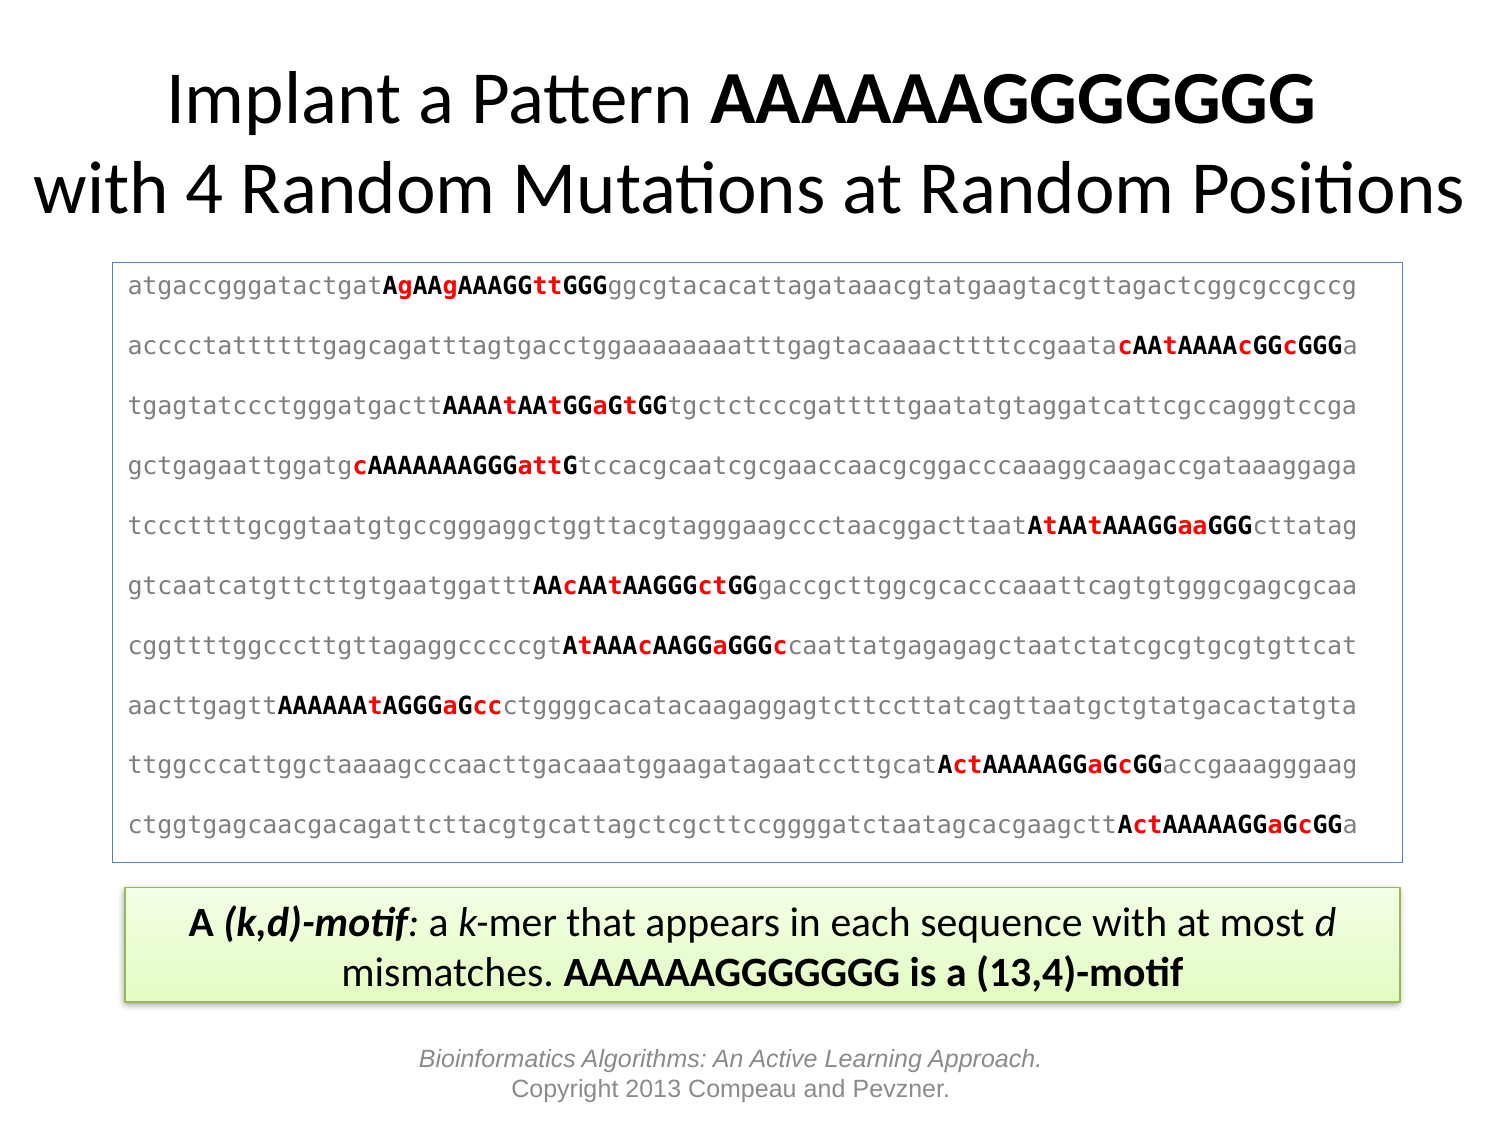

# Implant a Pattern AAAAAAGGGGGGG with 4 Random Mutations at Random Positions
atgaccgggatactgatAgAAgAAAGGttGGGggcgtacacattagataaacgtatgaagtacgttagactcggcgccgccg
acccctattttttgagcagatttagtgacctggaaaaaaaatttgagtacaaaacttttccgaatacAAtAAAAcGGcGGGa
tgagtatccctgggatgacttAAAAtAAtGGaGtGGtgctctcccgatttttgaatatgtaggatcattcgccagggtccga
gctgagaattggatgcAAAAAAAGGGattGtccacgcaatcgcgaaccaacgcggacccaaaggcaagaccgataaaggaga
tcccttttgcggtaatgtgccgggaggctggttacgtagggaagccctaacggacttaatAtAAtAAAGGaaGGGcttatag
gtcaatcatgttcttgtgaatggatttAAcAAtAAGGGctGGgaccgcttggcgcacccaaattcagtgtgggcgagcgcaa
cggttttggcccttgttagaggcccccgtAtAAAcAAGGaGGGccaattatgagagagctaatctatcgcgtgcgtgttcat
aacttgagttAAAAAAtAGGGaGccctggggcacatacaagaggagtcttccttatcagttaatgctgtatgacactatgta
ttggcccattggctaaaagcccaacttgacaaatggaagatagaatccttgcatActAAAAAGGaGcGGaccgaaagggaag
ctggtgagcaacgacagattcttacgtgcattagctcgcttccggggatctaatagcacgaagcttActAAAAAGGaGcGGa
A (k,d)-motif: a k-mer that appears in each sequence with at most d mismatches. AAAAAAGGGGGGG is a (13,4)-motif
Bioinformatics Algorithms: An Active Learning Approach.
Copyright 2013 Compeau and Pevzner.